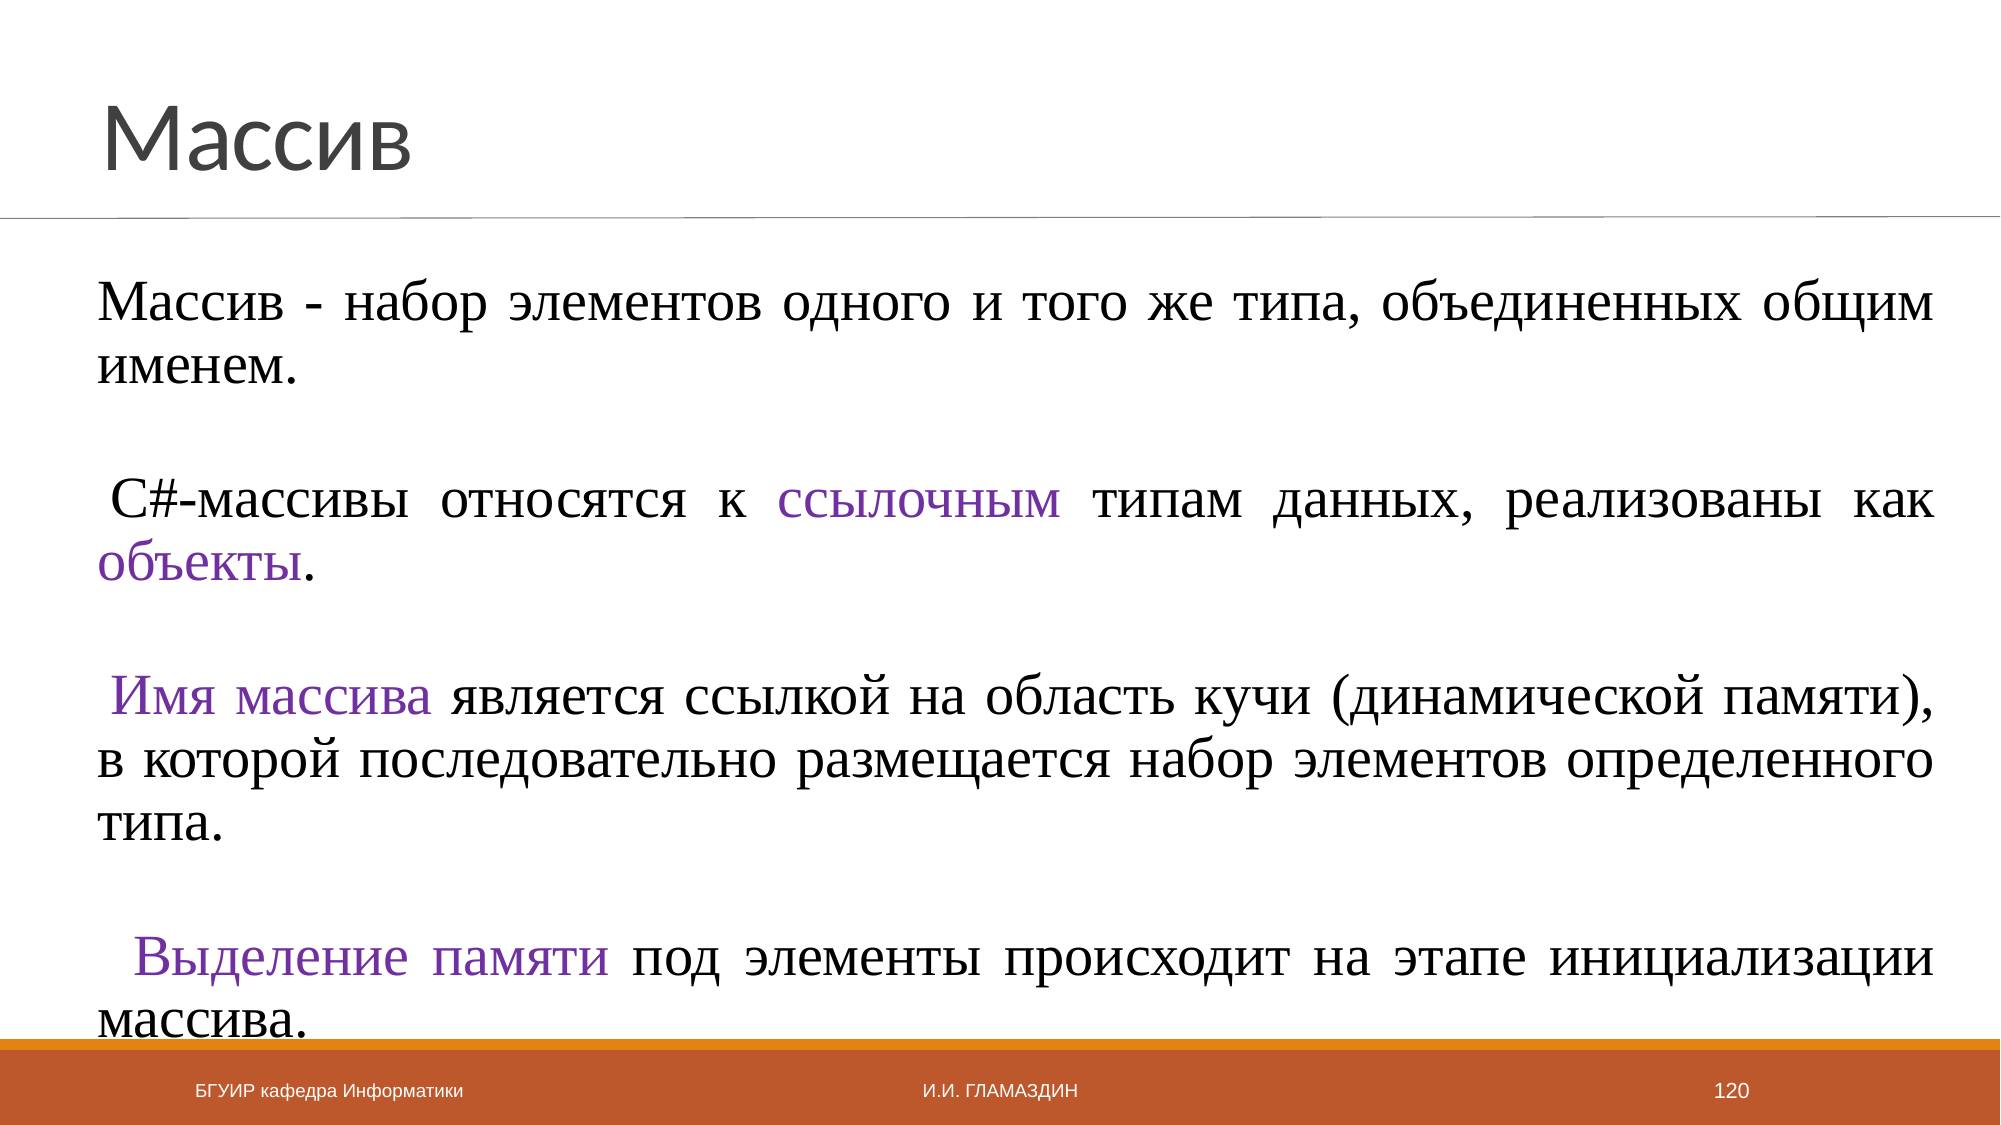

# Массив
Массив - набор элементов одного и того же типа, объединенных общим именем.

С#-массивы относятся к ссылочным типам данных, реализованы как объекты.

Имя массива является ссылкой на область кучи (динамической памяти), в которой последовательно размещается набор элементов определенного типа.

 Выделение памяти под элементы происходит на этапе инициализации массива.

Освобождение памяти - система сборки мусора -   неиспользуемые массивы автоматически утилизируются данной системой.

БГУИР кафедра Информатики
И.И. Гламаздин
120